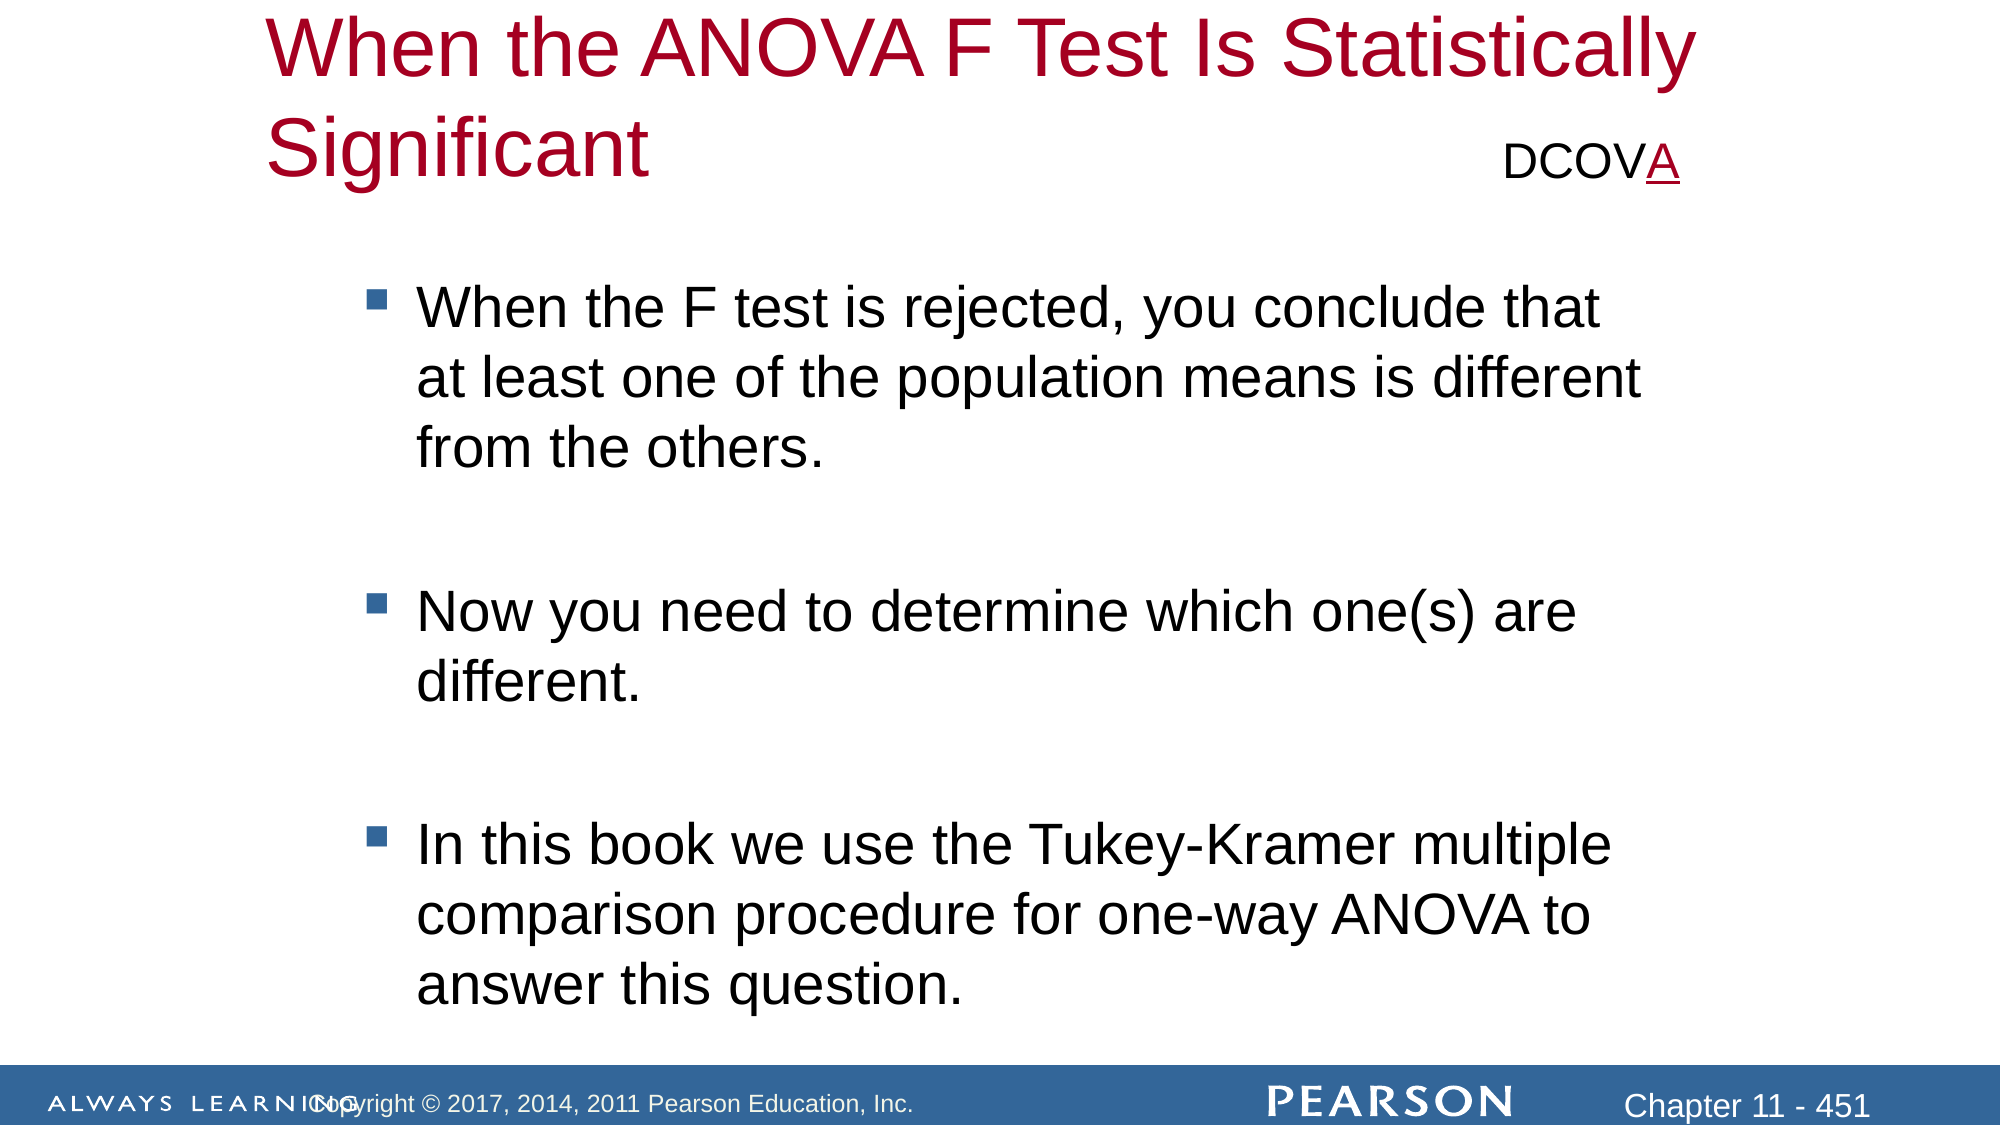

When the ANOVA F Test Is Statistically Significant
DCOVA
When the F test is rejected, you conclude that at least one of the population means is different from the others.

Now you need to determine which one(s) are different.

In this book we use the Tukey-Kramer multiple comparison procedure for one-way ANOVA to answer this question.